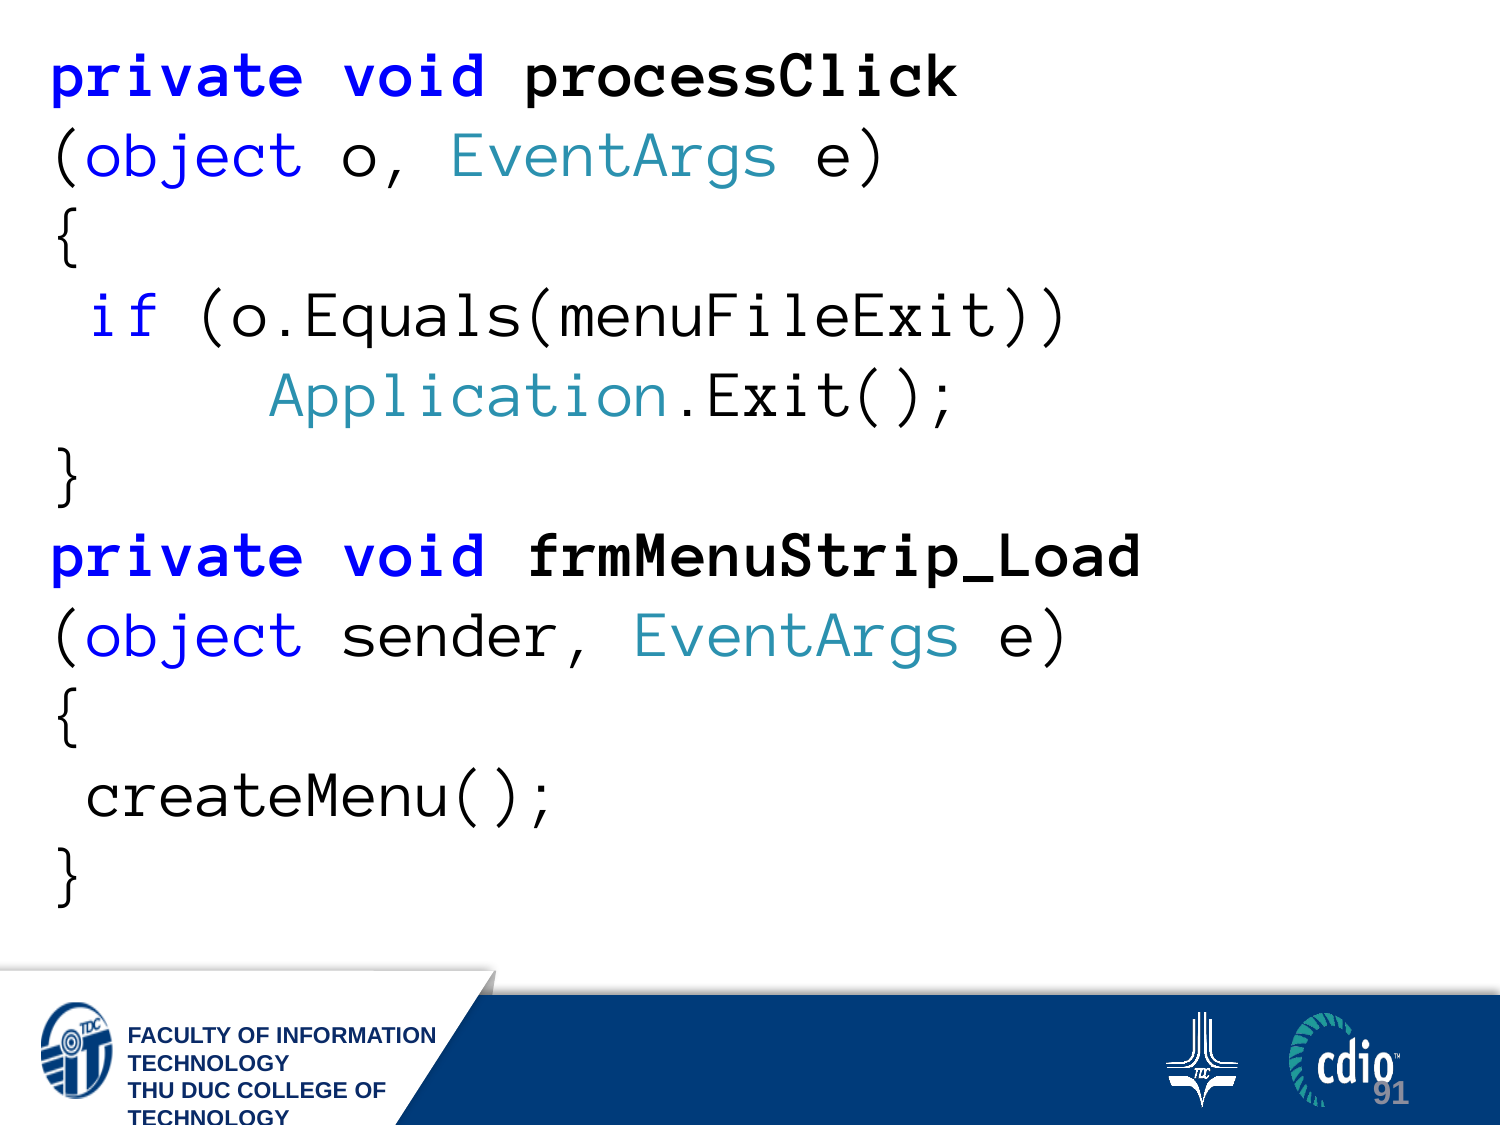

private void processClick
(object o, EventArgs e)
{
 if (o.Equals(menuFileExit))
      Application.Exit();
}
private void frmMenuStrip_Load
(object sender, EventArgs e)
{
 createMenu();
}
91